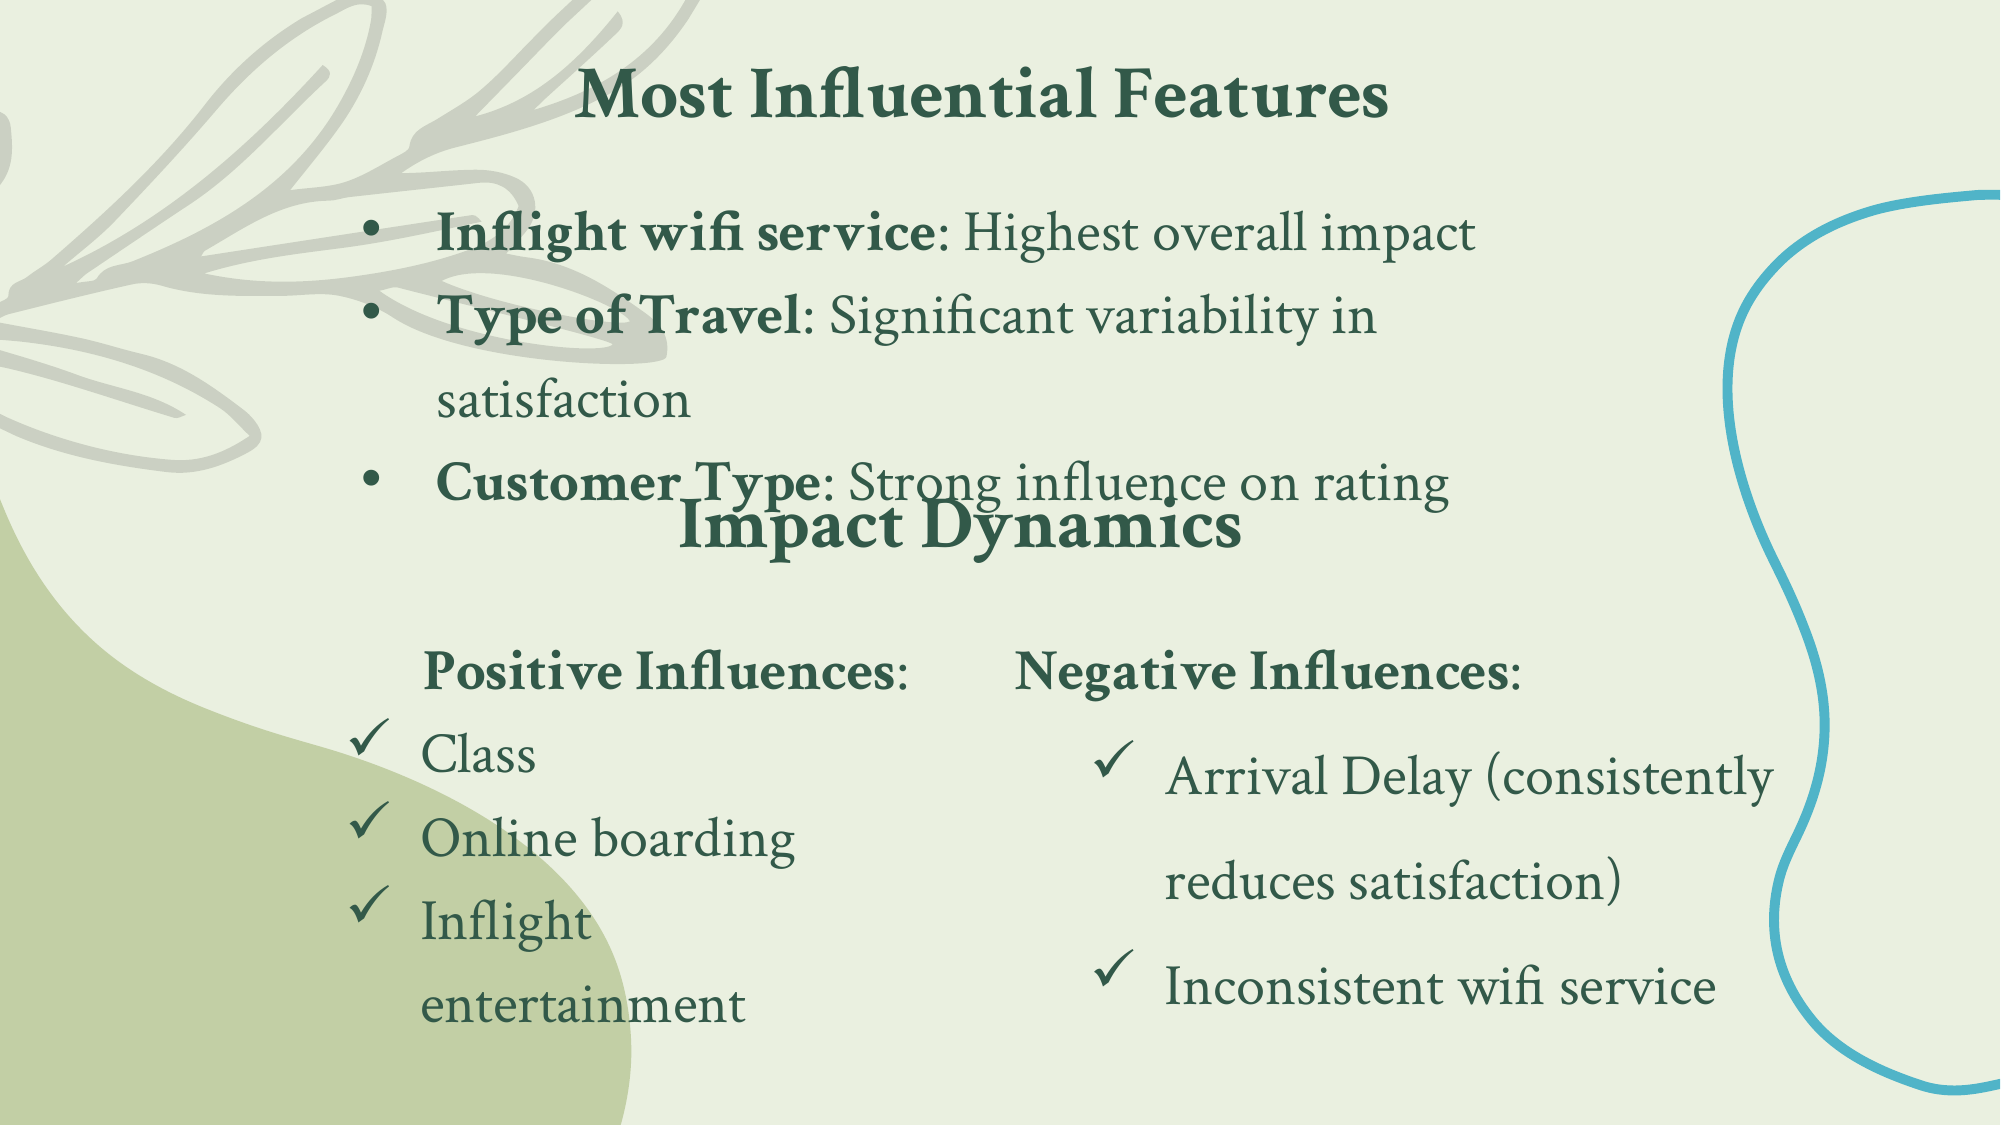

Most Influential Features
Inflight wifi service: Highest overall impact
Type of Travel: Significant variability in satisfaction
Customer Type: Strong influence on rating

Impact Dynamics
Positive Influences:
Class
Online boarding
Inflight entertainment
Negative Influences:
Arrival Delay (consistently reduces satisfaction)
Inconsistent wifi service